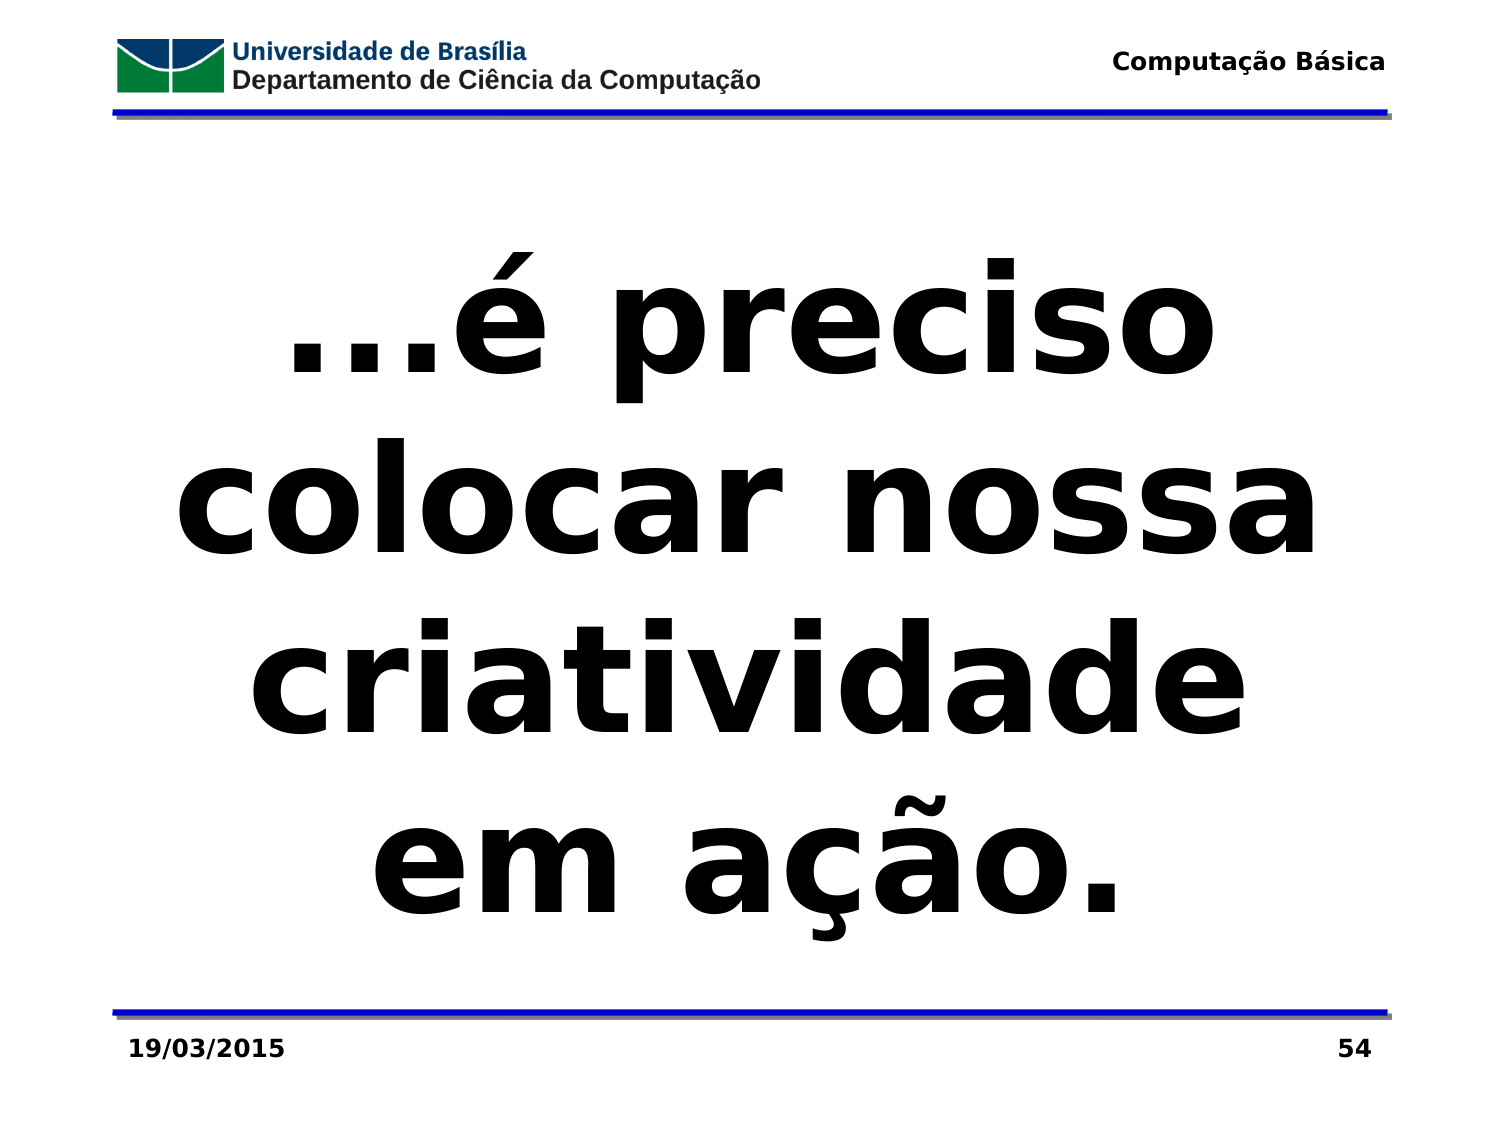

...é preciso colocar nossa criatividade em ação.
19/03/2015
54